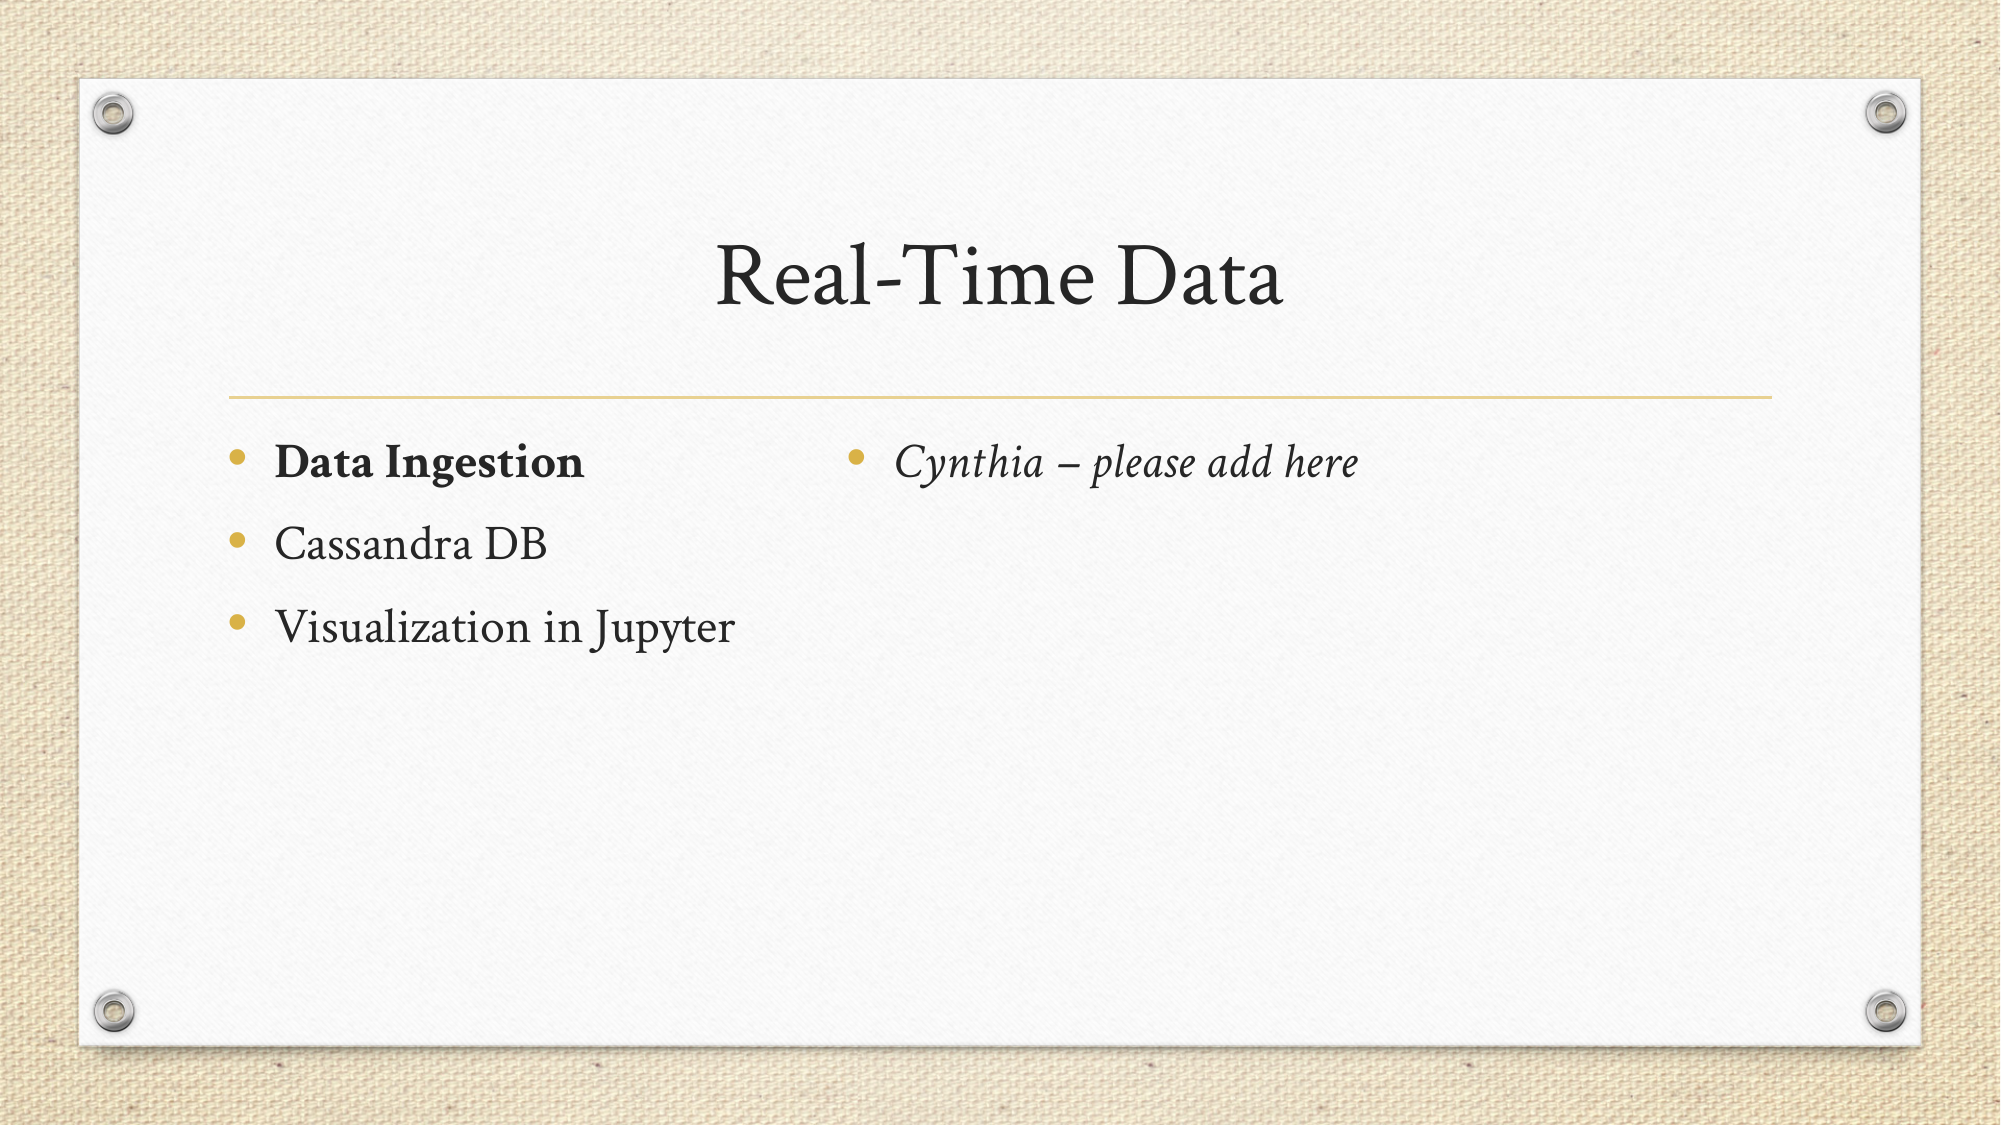

# Real-Time Data
Data Ingestion
Cassandra DB
Visualization in Jupyter

Cynthia – please add here